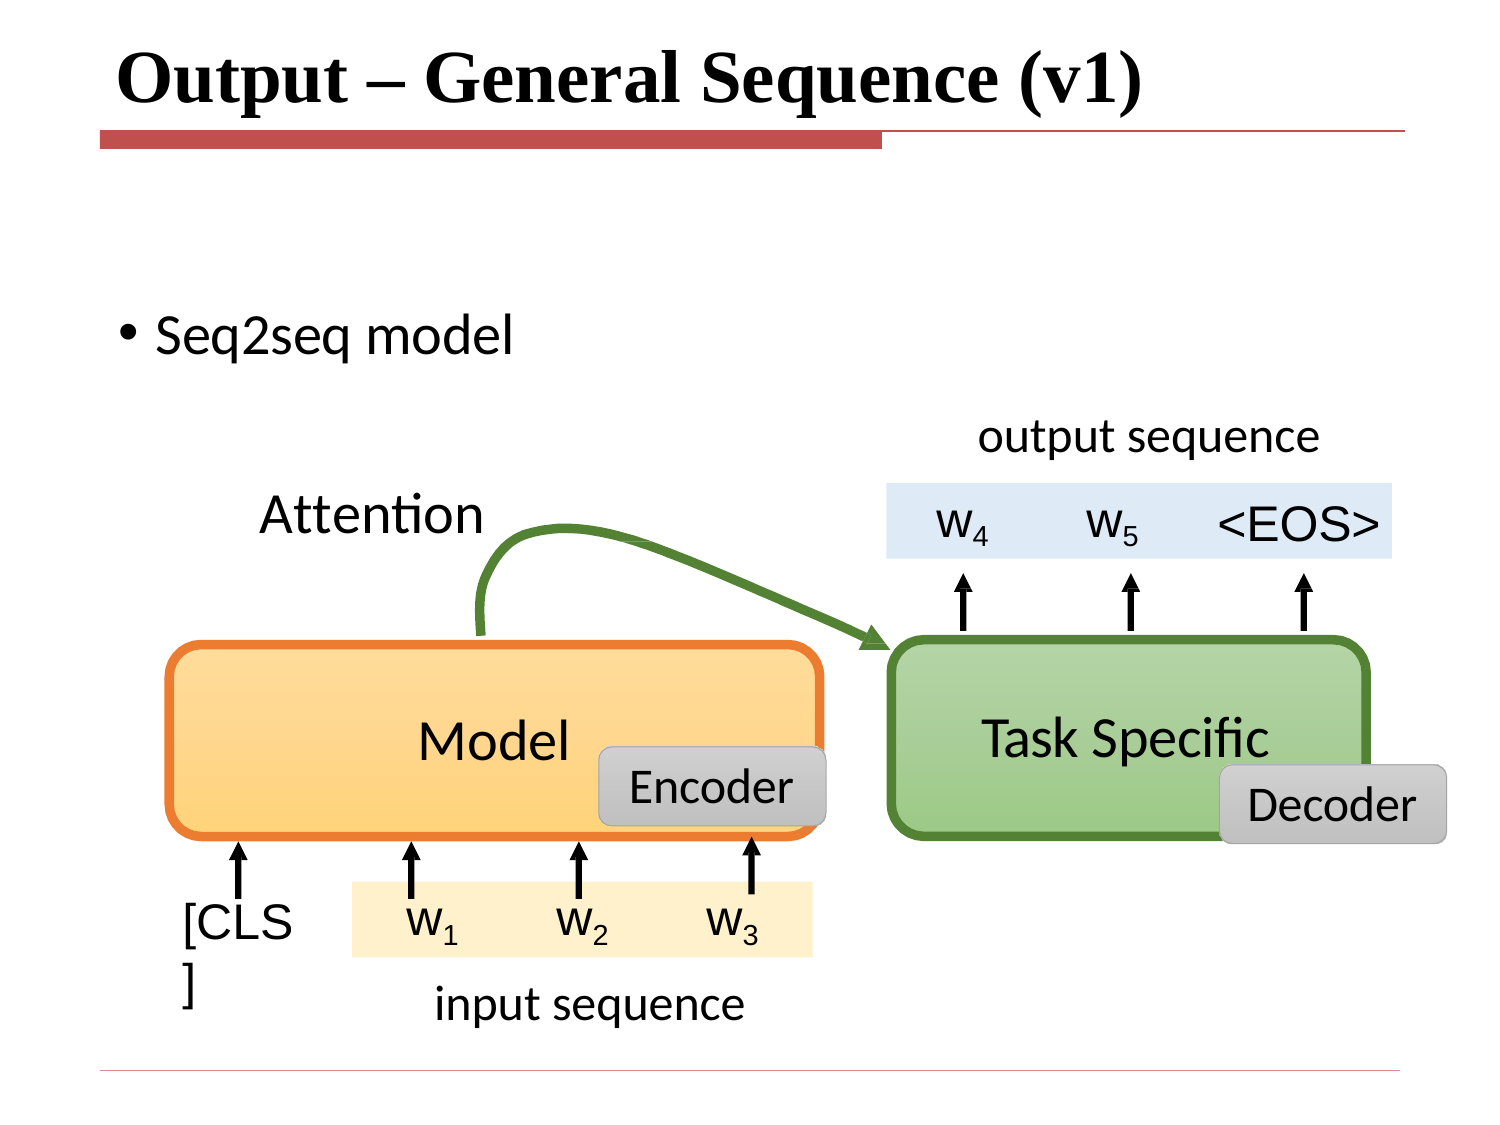

# Output – General Sequence (v1)
Seq2seq model
output sequence
Attention

w4	w5
<EOS>

Task Specific
Decoder
Model

Encoder

w1	w2	w3
input sequence

[CLS]